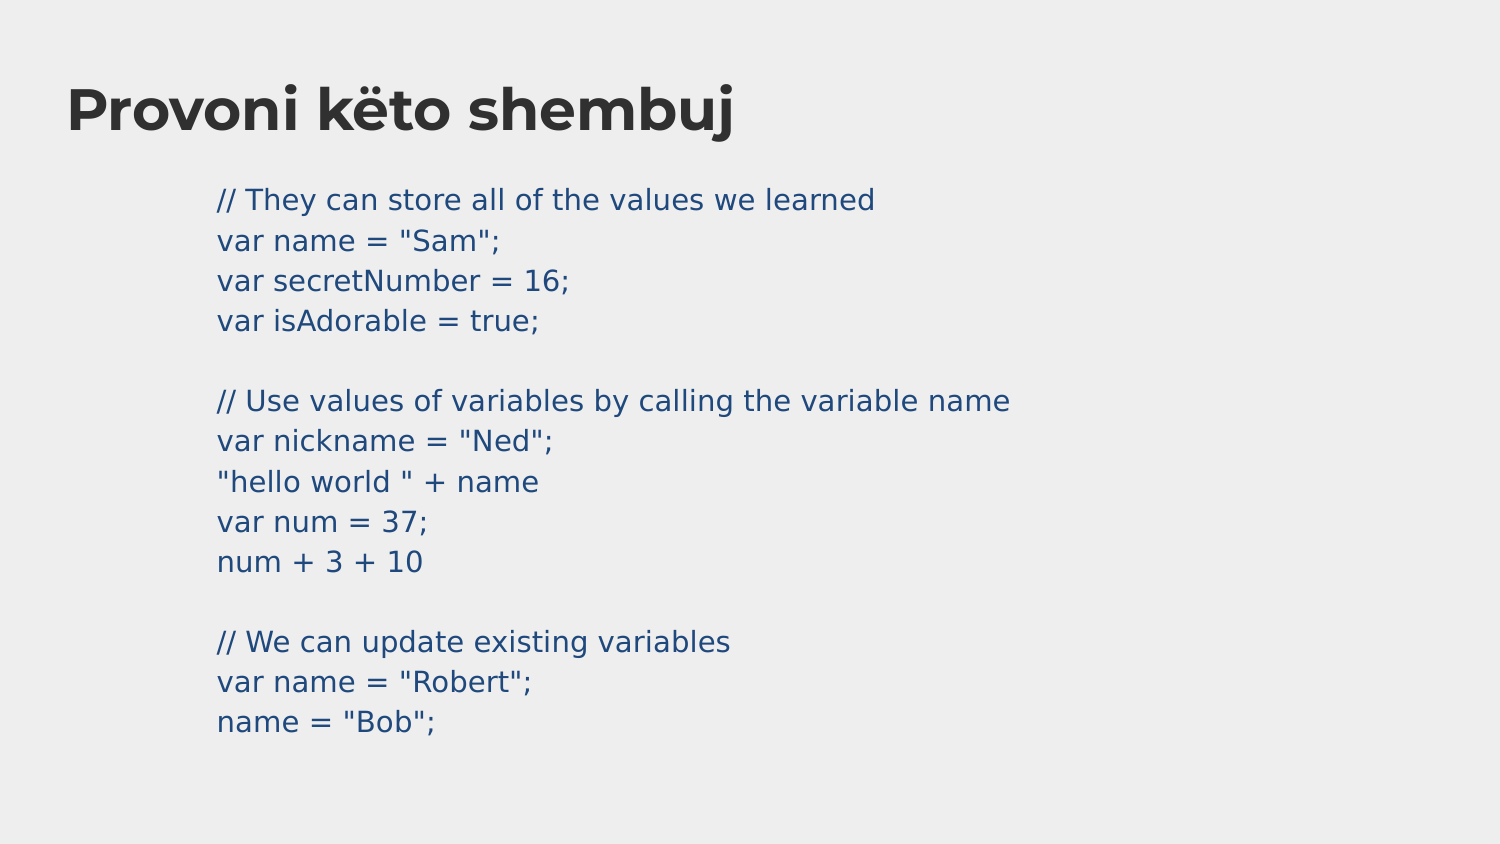

# Provoni këto shembuj

// They can store all of the values we learned
var name = "Sam";
var secretNumber = 16;
var isAdorable = true;
// Use values of variables by calling the variable name
var nickname = "Ned";
"hello world " + name
var num = 37;
num + 3 + 10
// We can update existing variables
var name = "Robert";
name = "Bob";